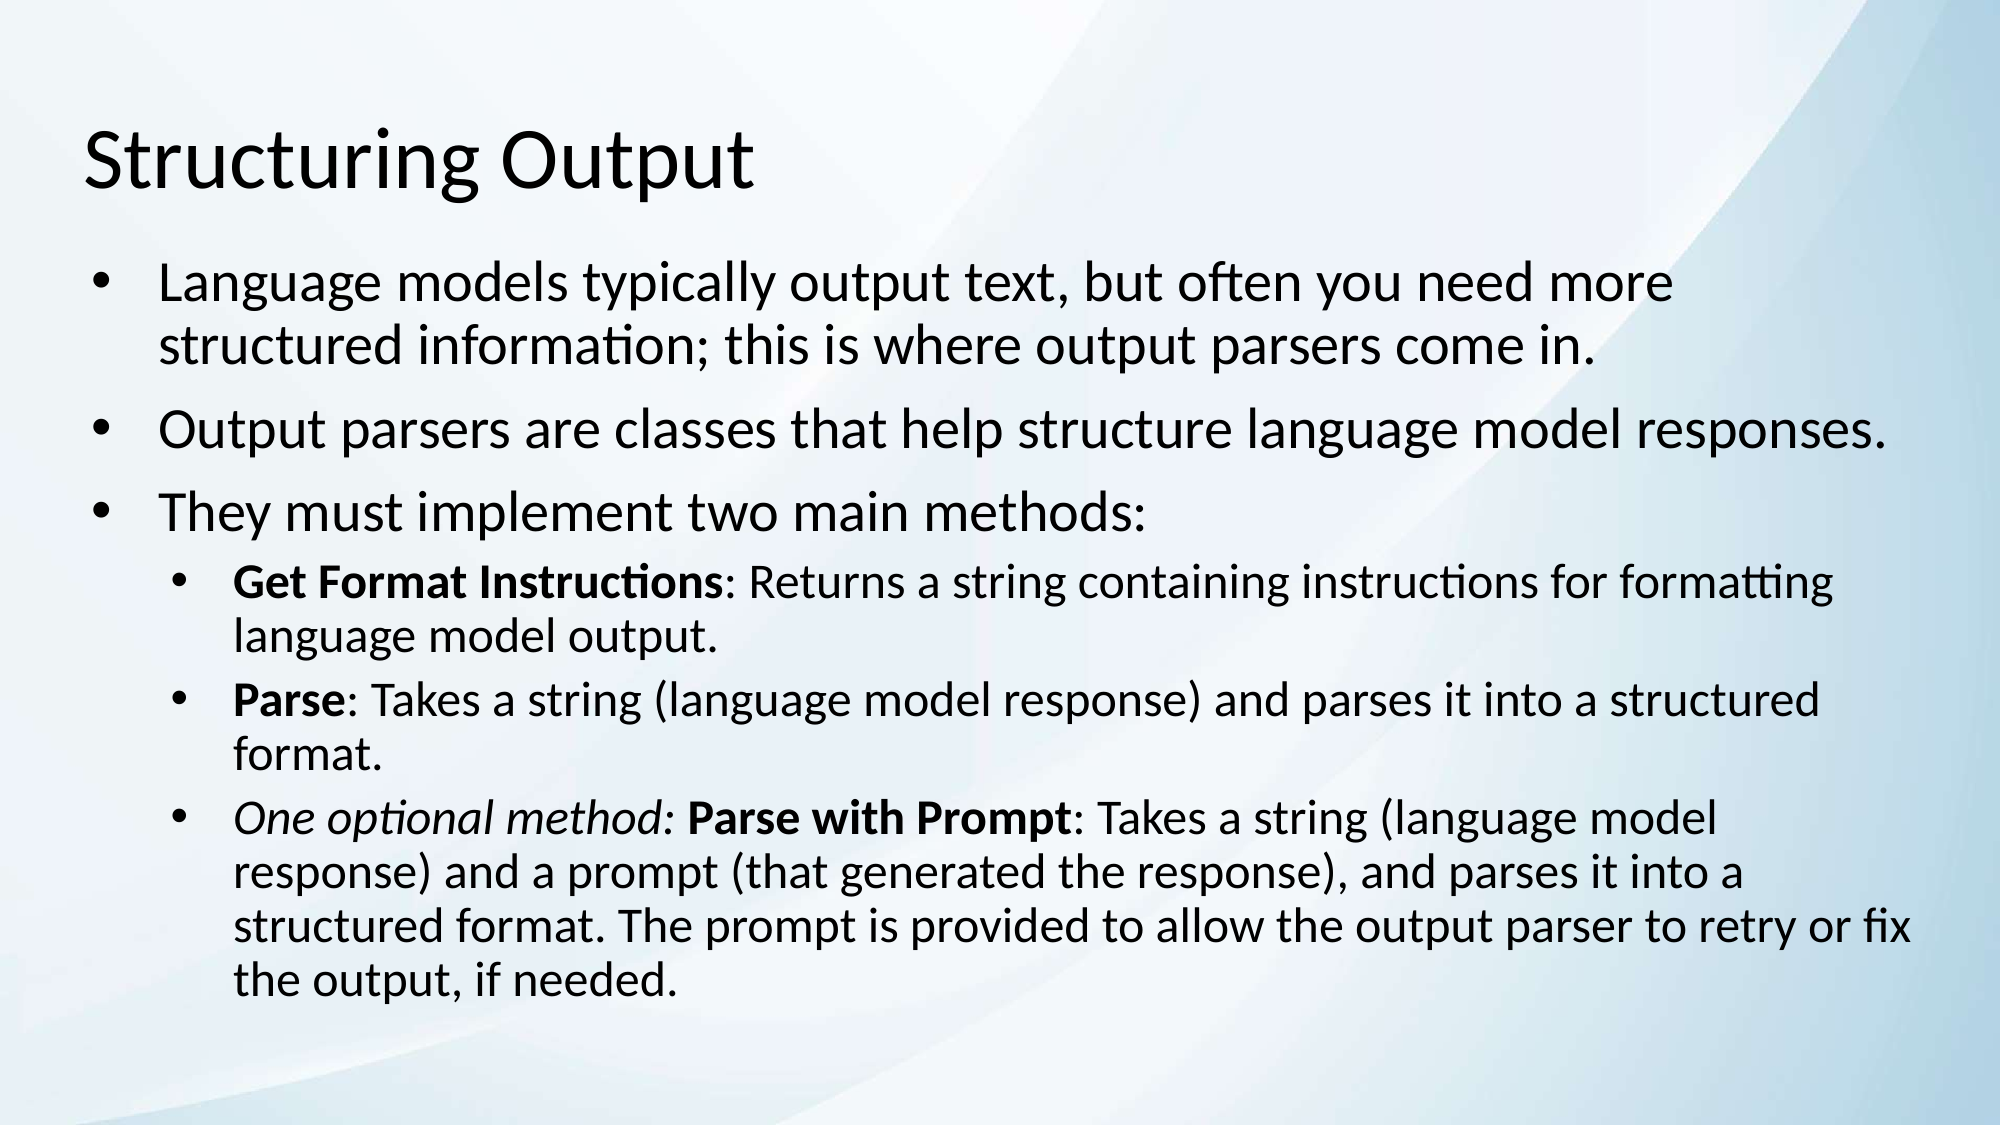

# Structuring Output
Language models typically output text, but often you need more structured information; this is where output parsers come in.
Output parsers are classes that help structure language model responses.
They must implement two main methods:
Get Format Instructions: Returns a string containing instructions for formatting language model output.
Parse: Takes a string (language model response) and parses it into a structured format.
One optional method: Parse with Prompt: Takes a string (language model response) and a prompt (that generated the response), and parses it into a structured format. The prompt is provided to allow the output parser to retry or fix the output, if needed.